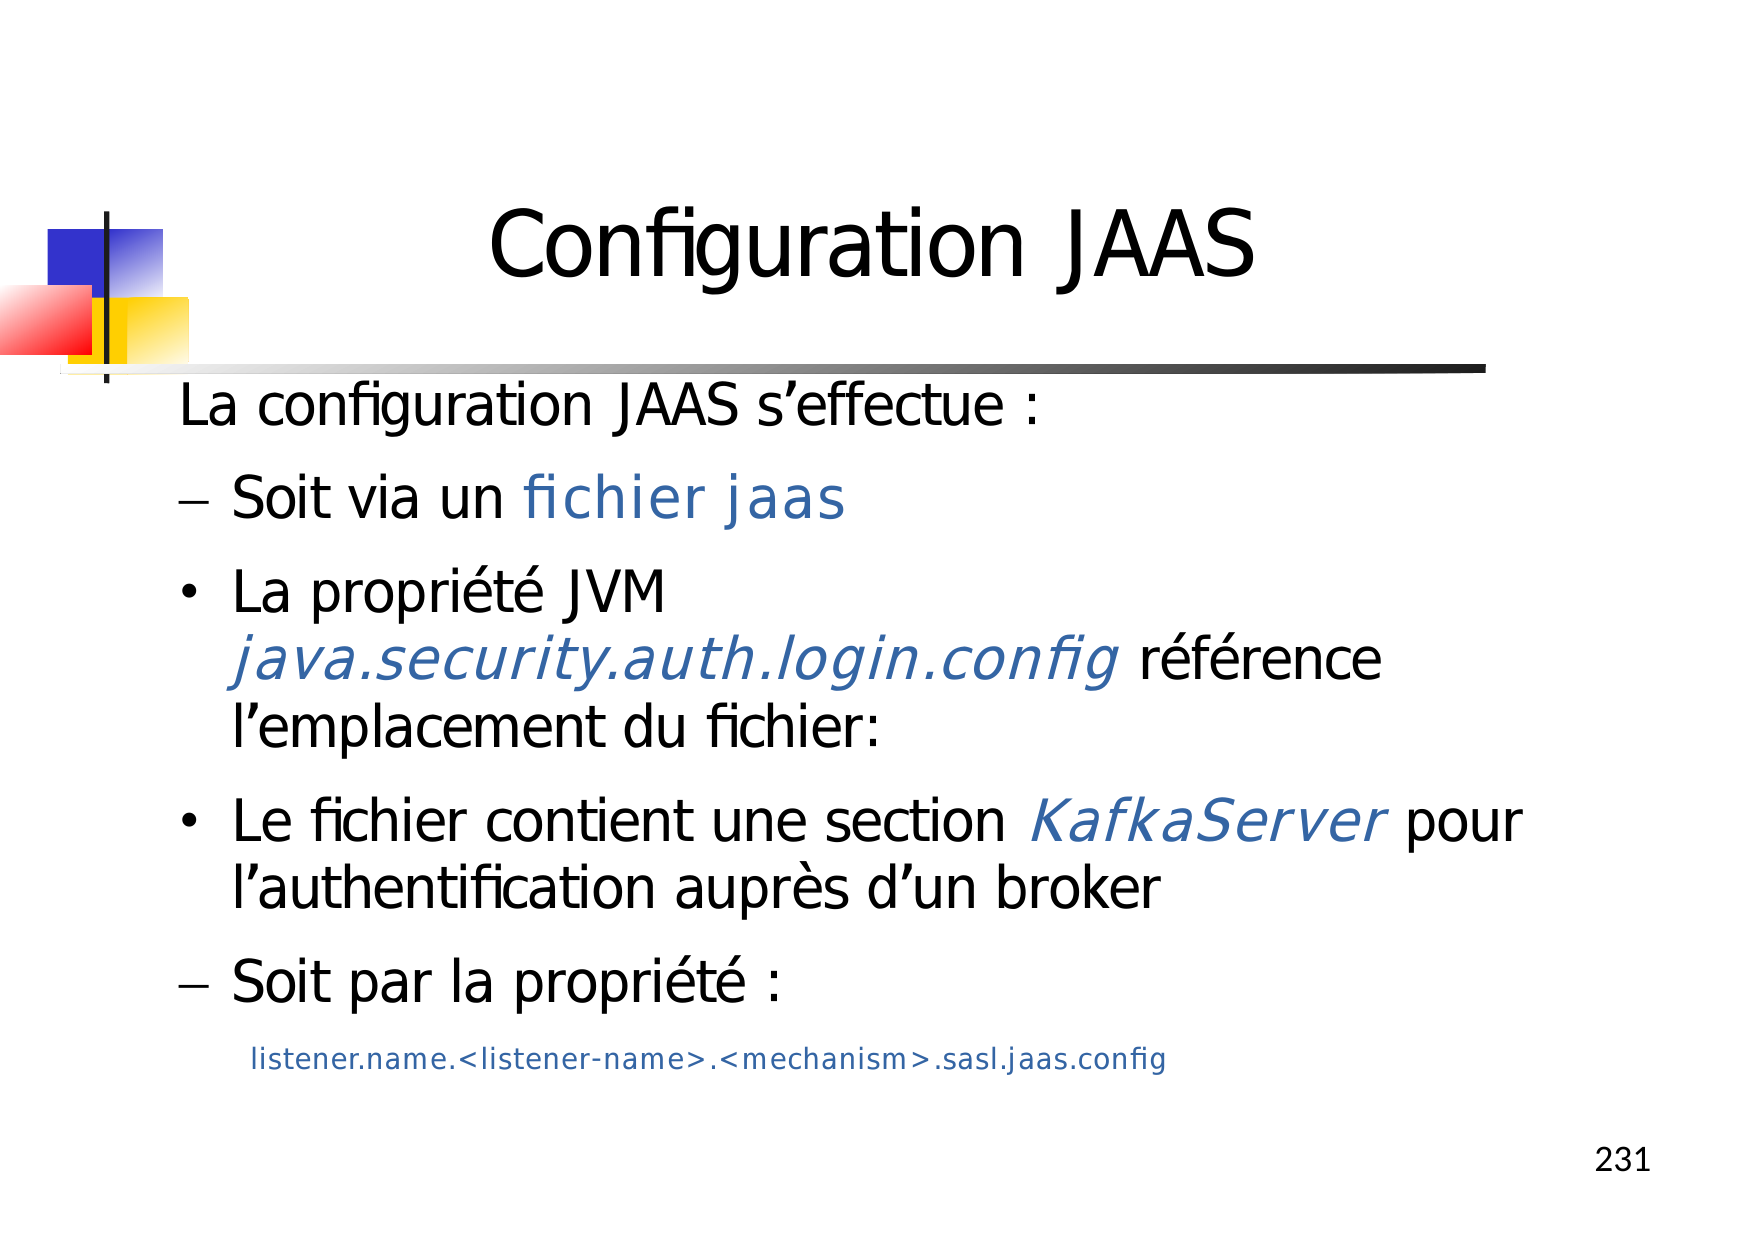

Configuration JAAS
La configuration JAAS s’effectue :
Soit via un fichier jaas
La propriété JVM java.security.auth.login.config référence l’emplacement du fichier:
Le fichier contient une section KafkaServer pour l’authentification auprès d’un broker
Soit par la propriété :
 listener.name.<listener-name>.<mechanism>.sasl.jaas.config